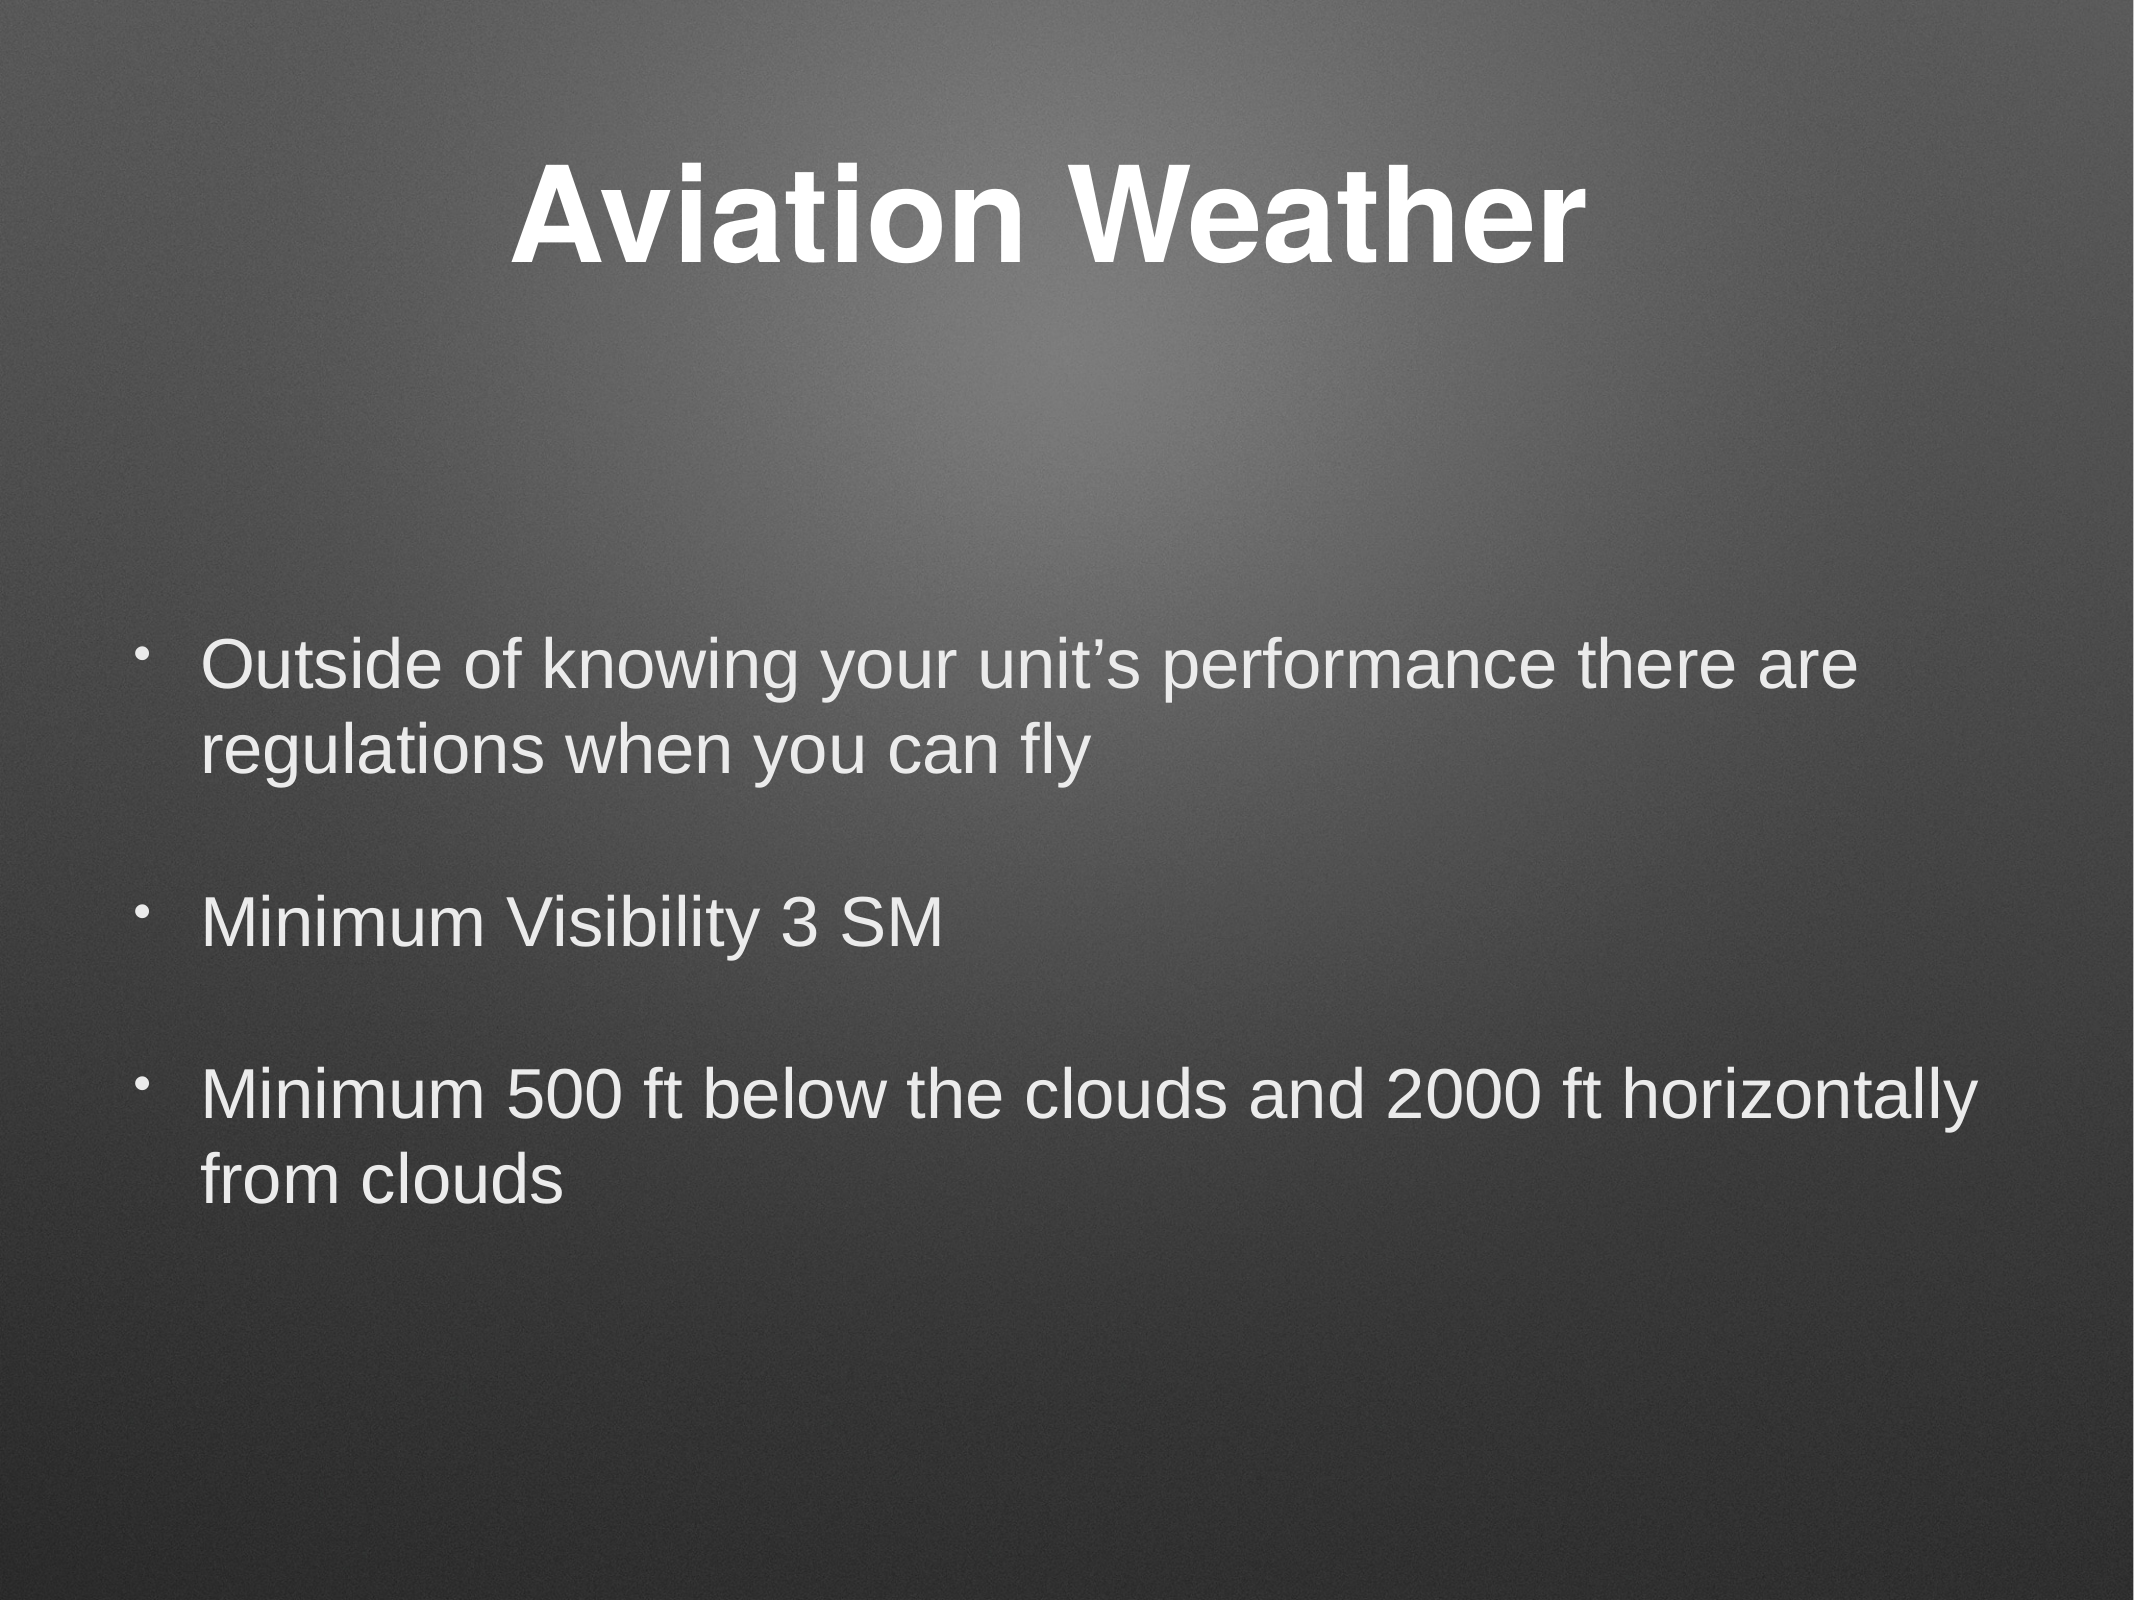

# Aviation Weather
Outside of knowing your unit’s performance there are regulations when you can fly
Minimum Visibility 3 SM
Minimum 500 ft below the clouds and 2000 ft horizontally from clouds